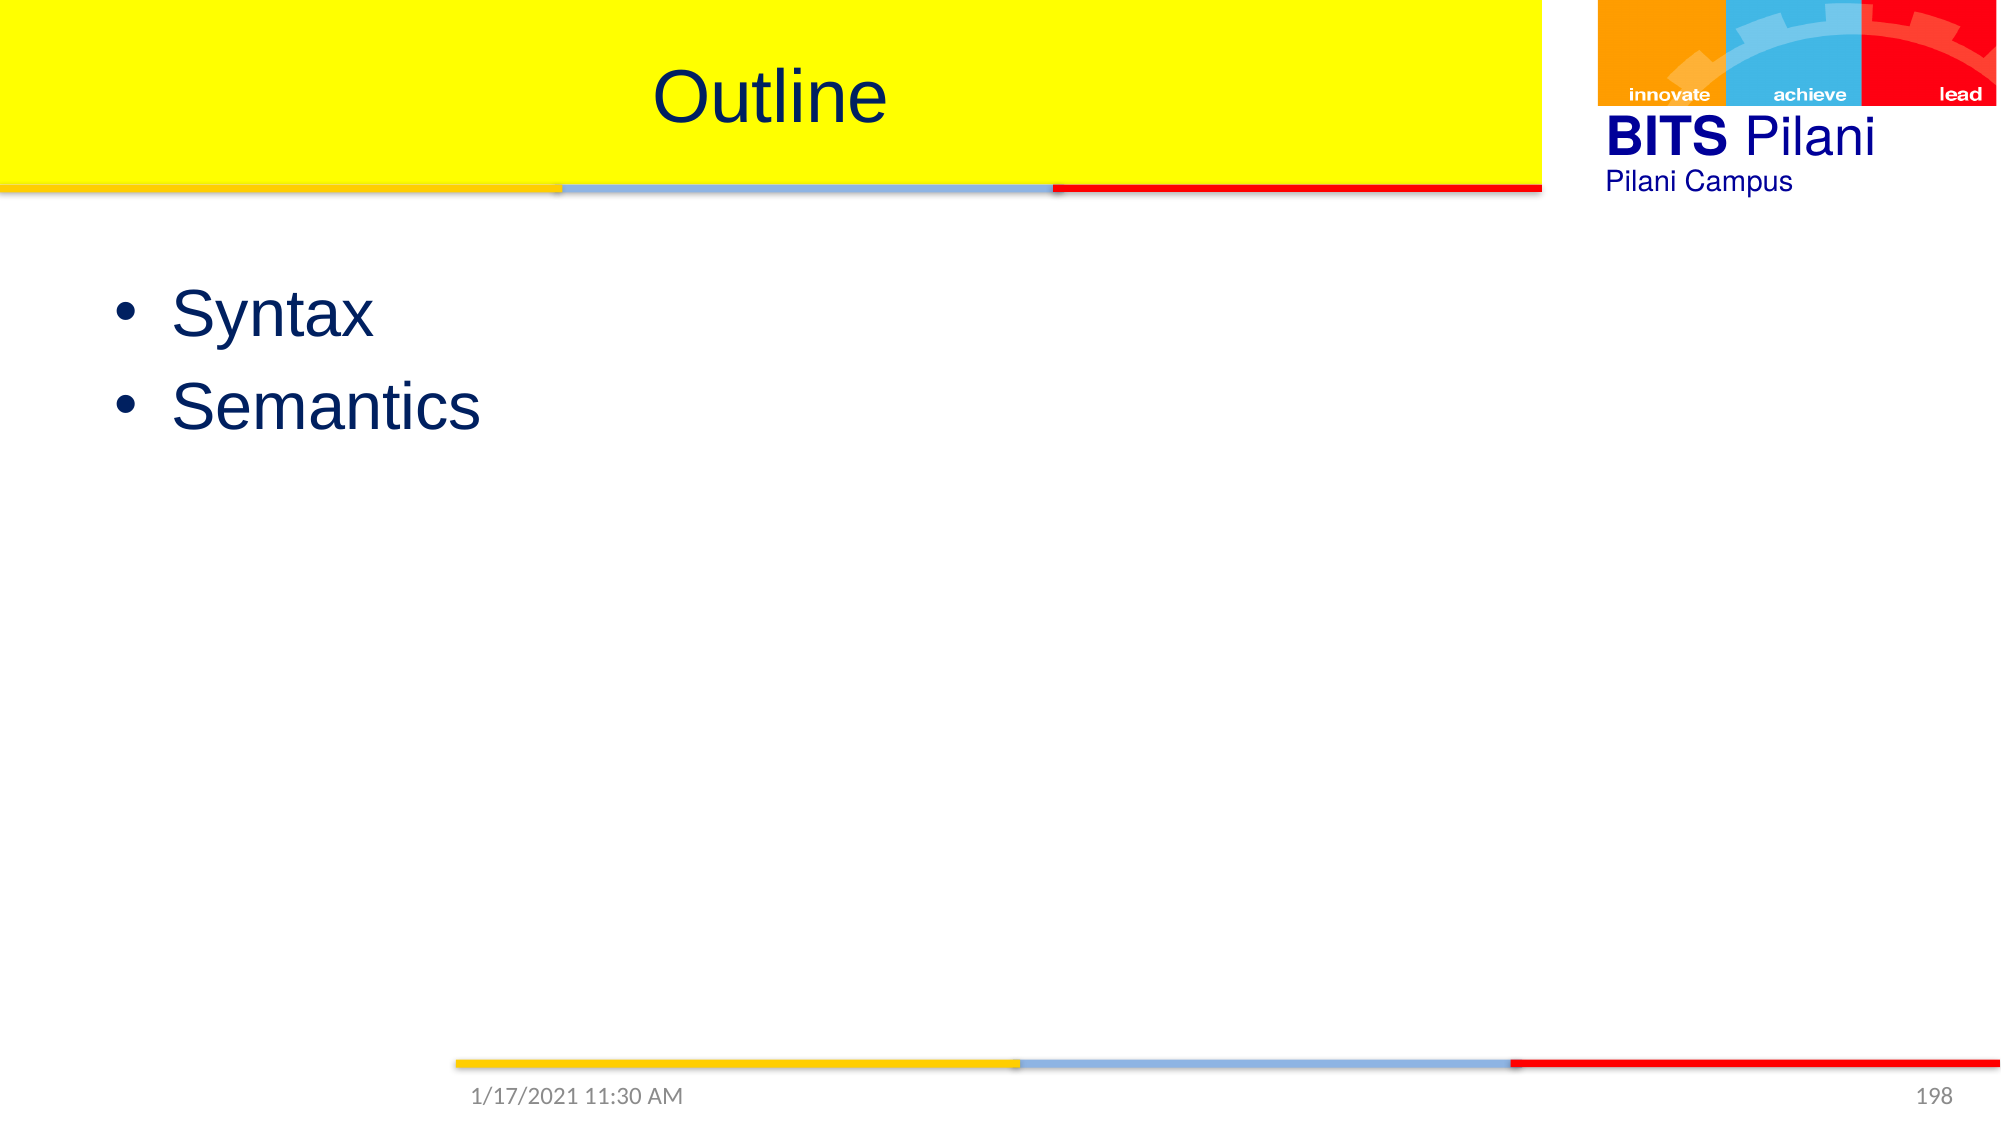

# Outline
Syntax
Semantics
1/17/2021 11:30 AM
198